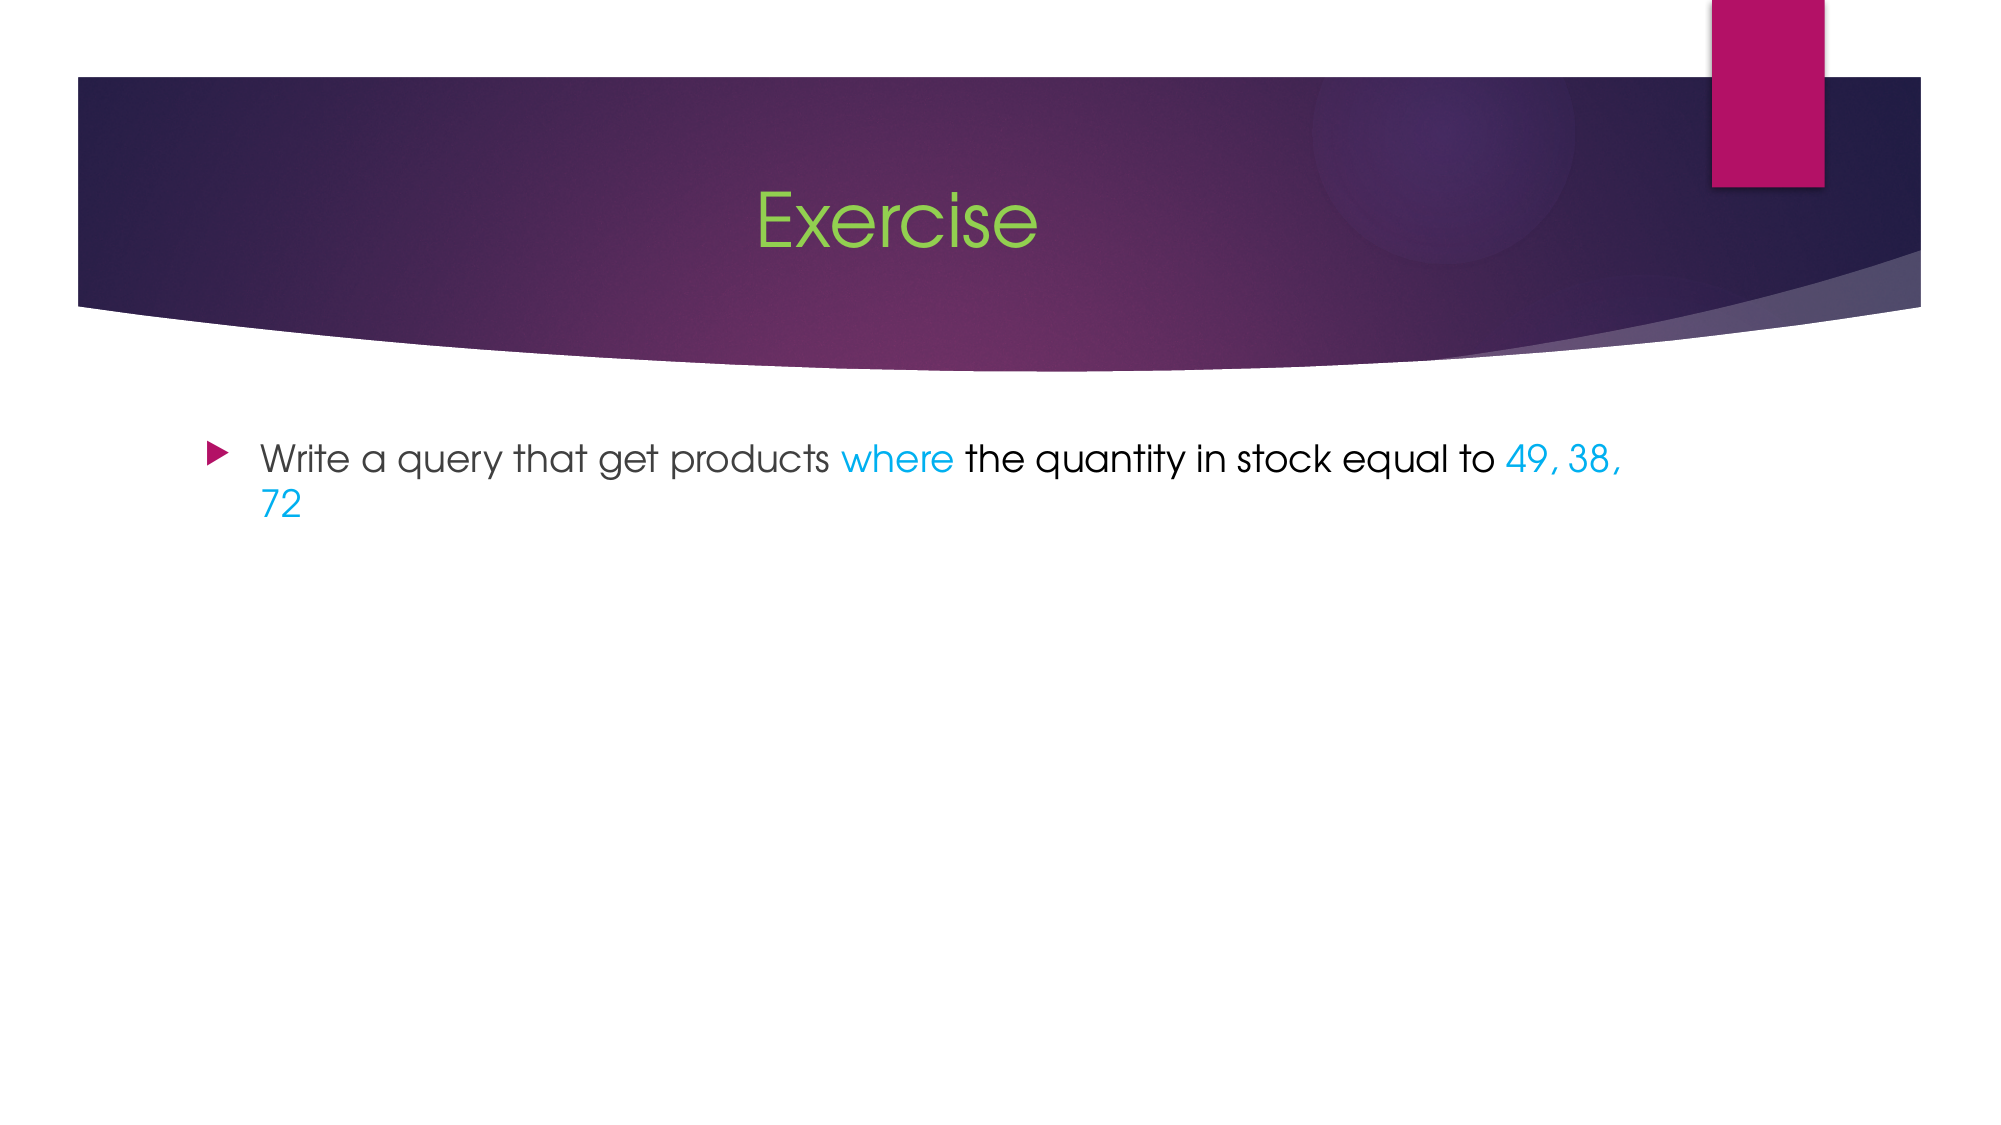

# Exercise
Write a query that get products where the quantity in stock equal to 49, 38, 72